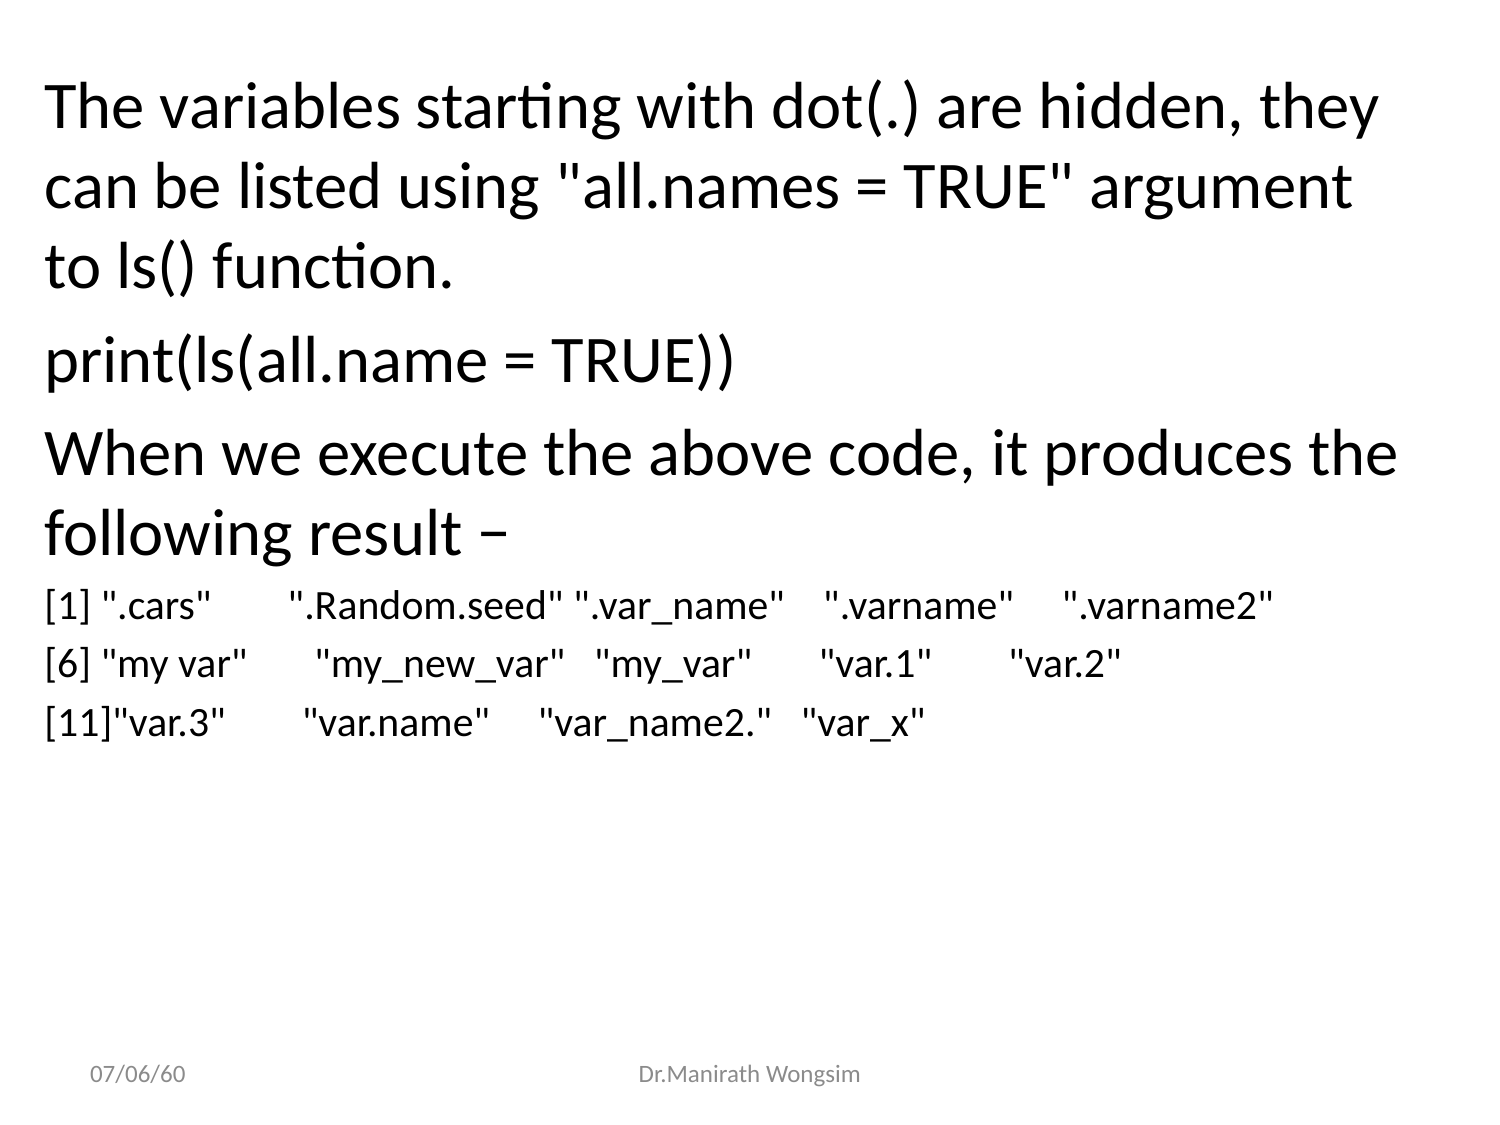

The variables starting with dot(.) are hidden, they can be listed using "all.names = TRUE" argument to ls() function.
print(ls(all.name = TRUE))
When we execute the above code, it produces the following result −
[1] ".cars"        ".Random.seed" ".var_name"    ".varname"     ".varname2"
[6] "my var"       "my_new_var"   "my_var"       "var.1"        "var.2"
[11]"var.3"        "var.name"     "var_name2."   "var_x"
07/06/60
Dr.Manirath Wongsim